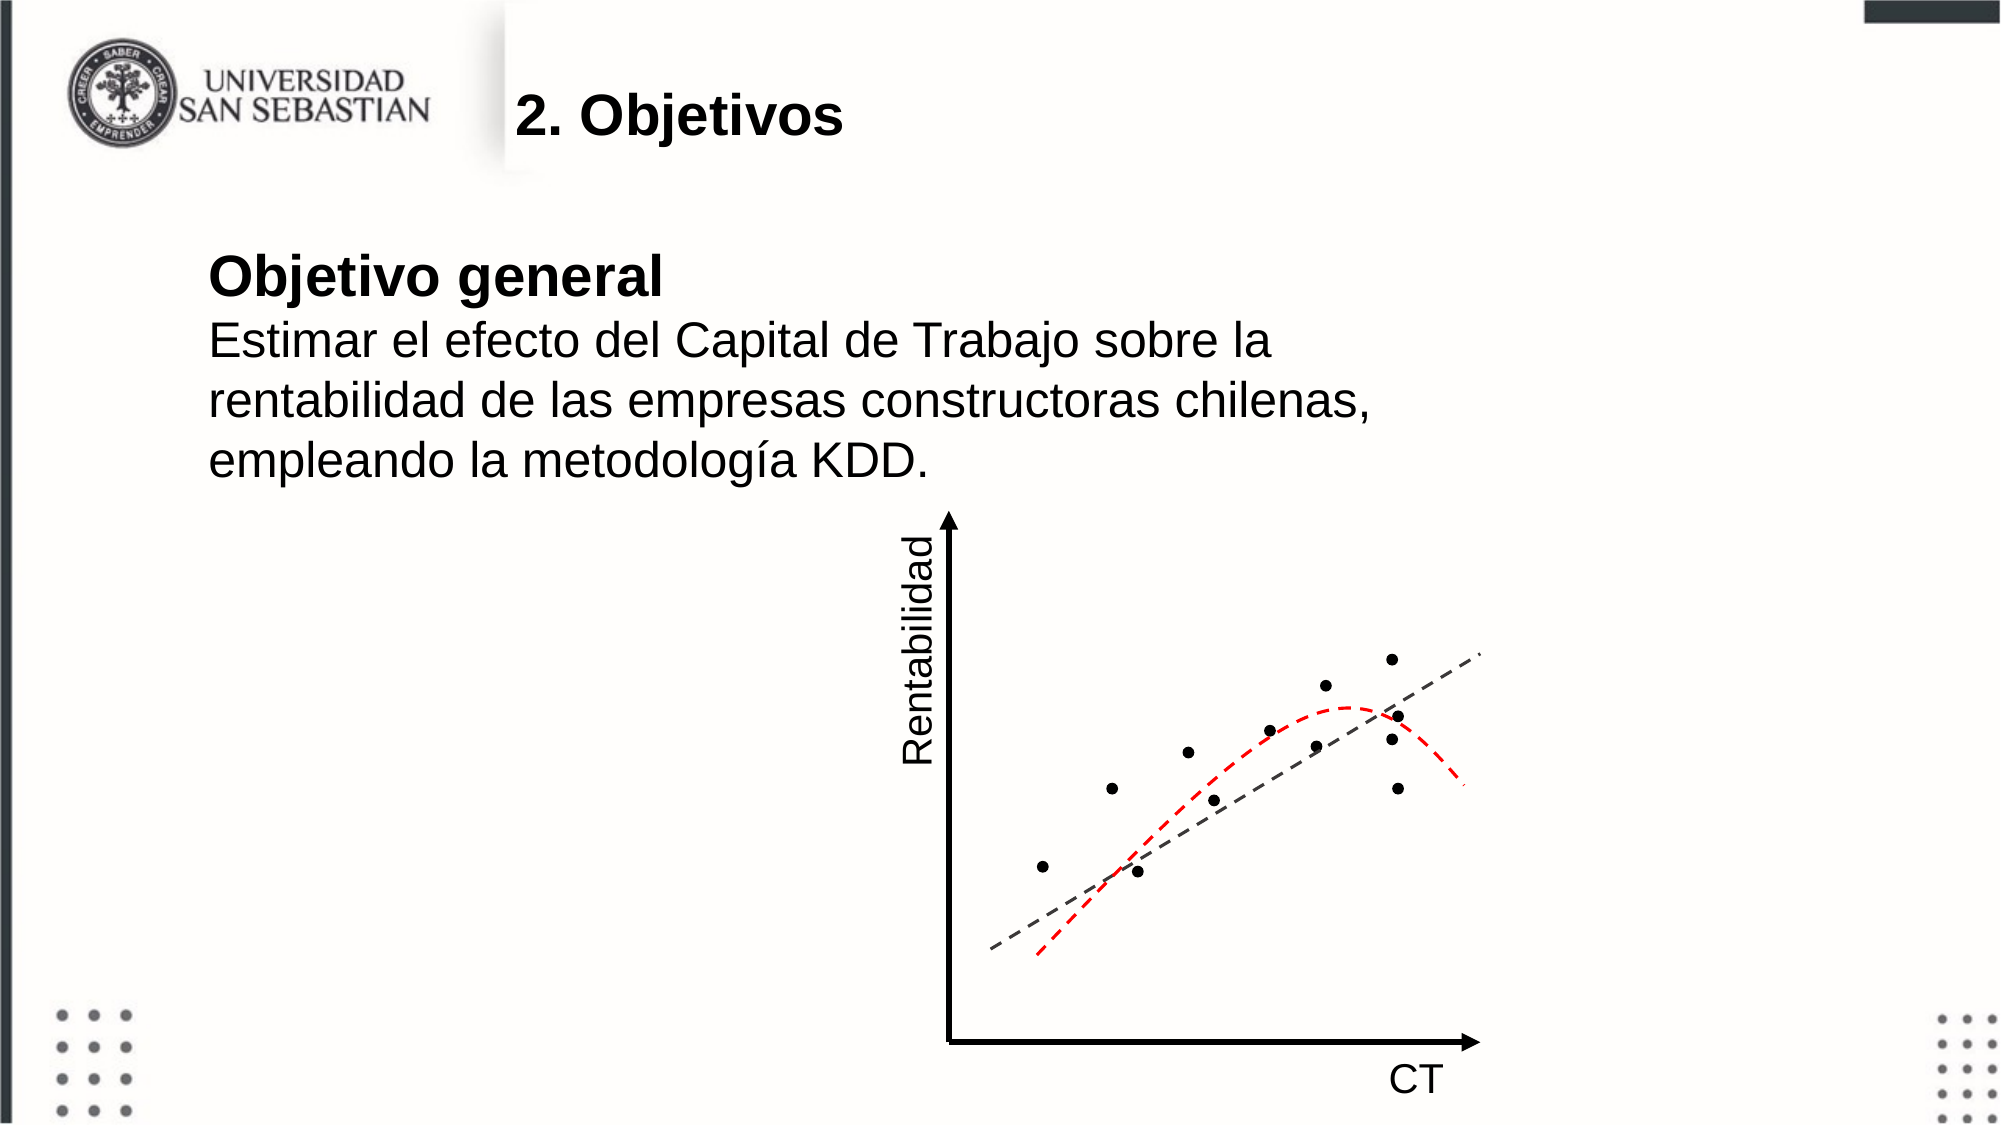

2. Objetivos
Objetivo general
Estimar el efecto del Capital de Trabajo sobre la rentabilidad de las empresas constructoras chilenas, empleando la metodología KDD.
Rentabilidad

CT